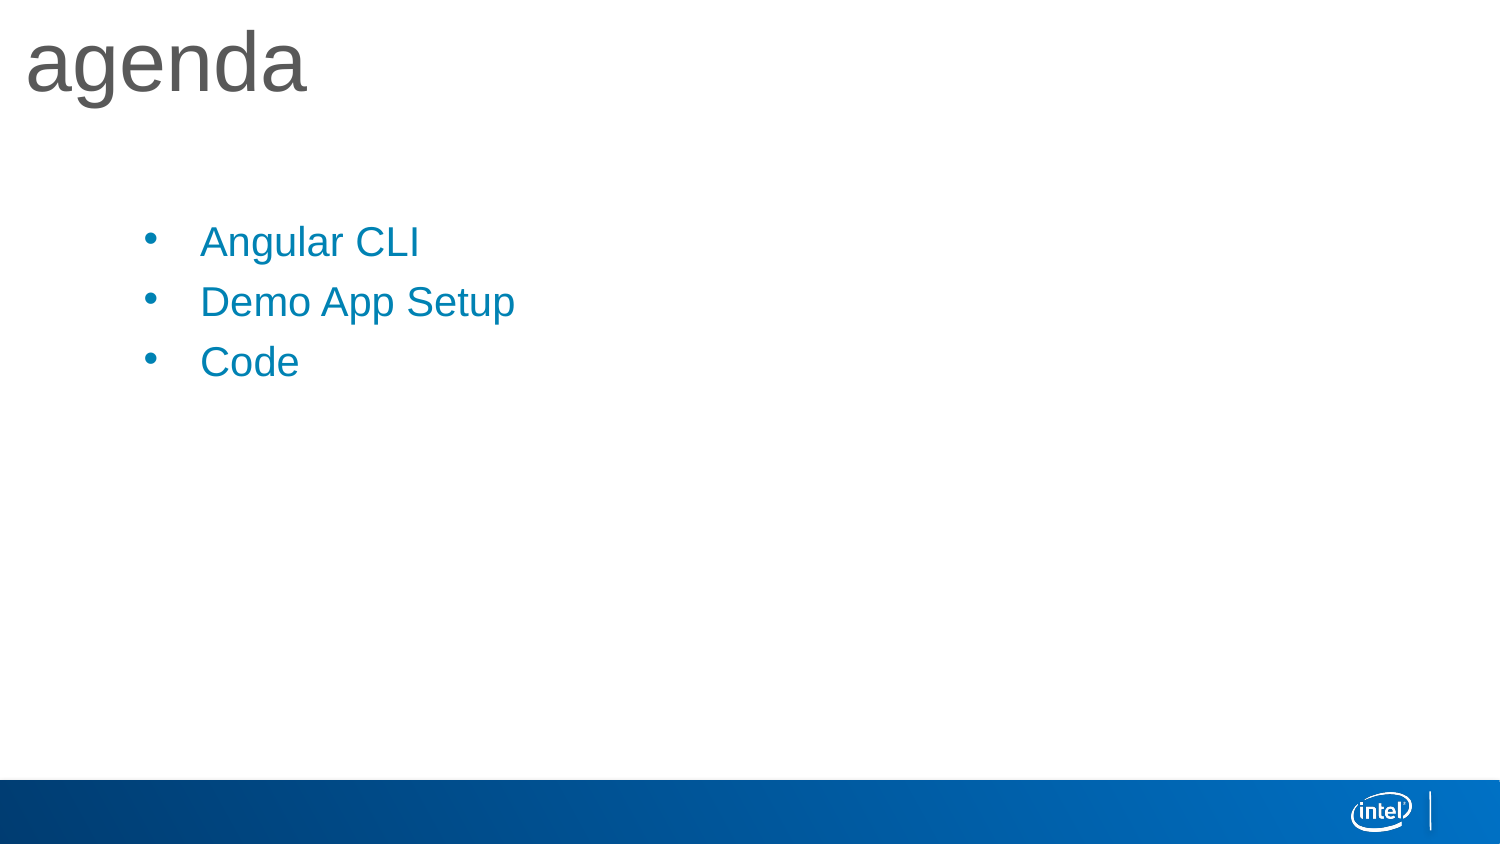

agenda

Angular CLI
Demo App Setup
Code